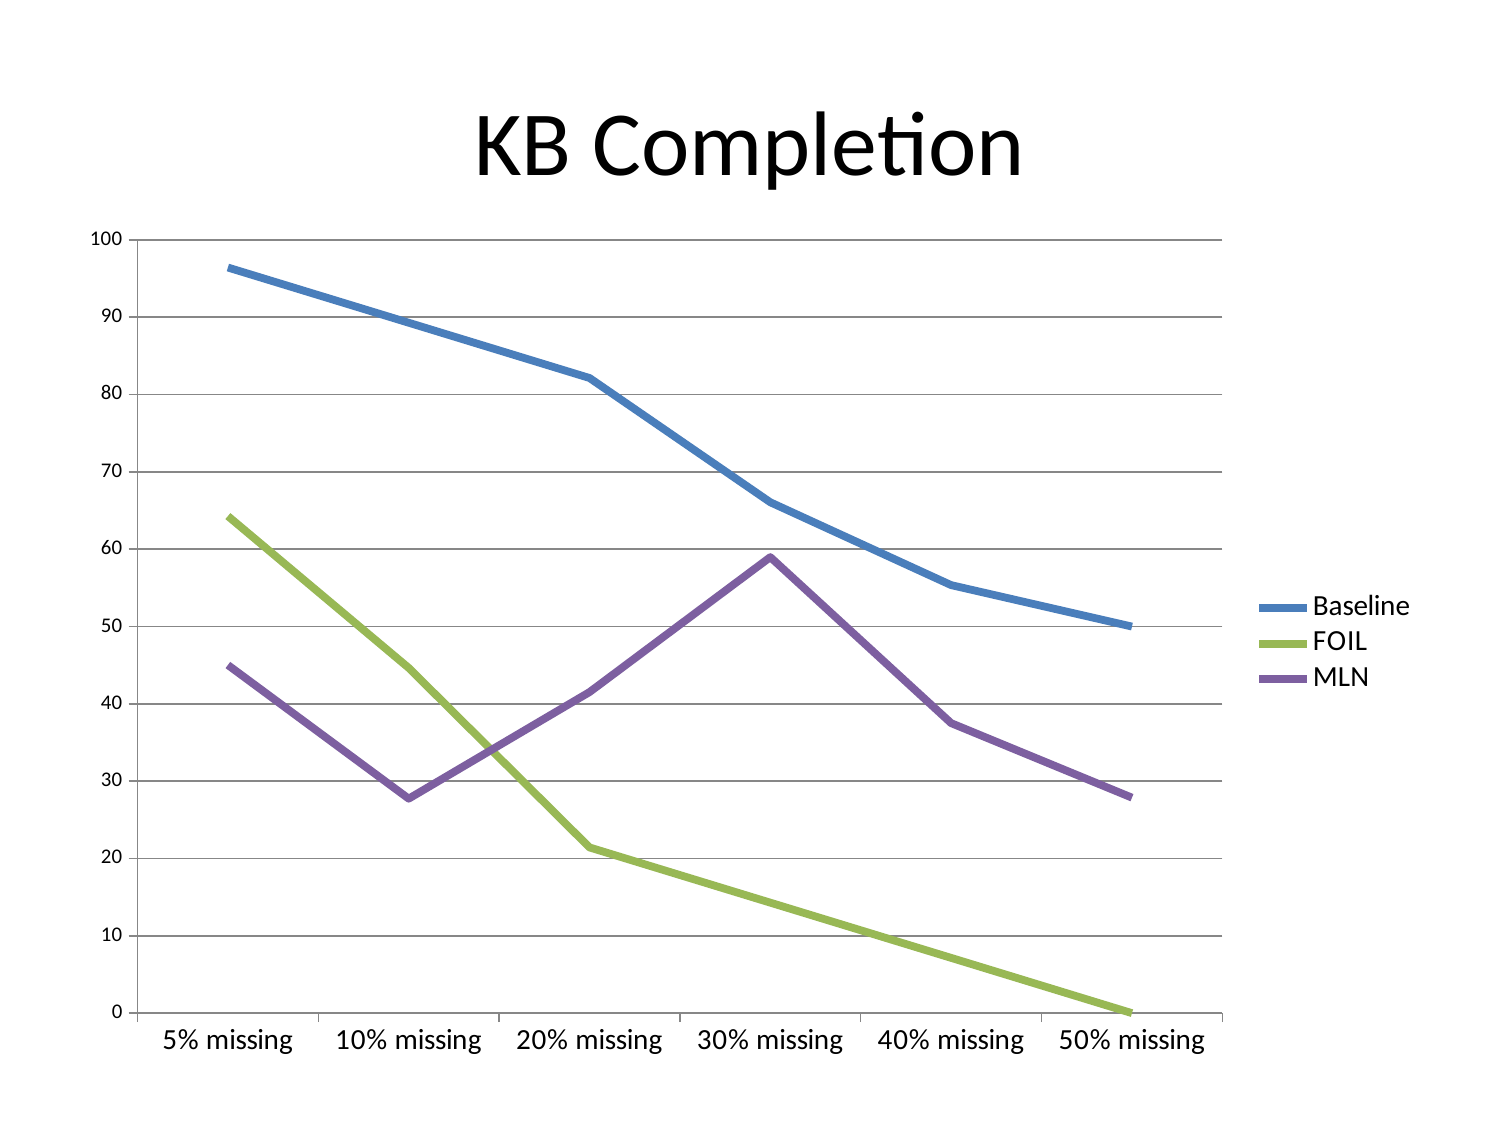

# KB Completion

### Chart

| Category | Baseline | FOIL | MLN |
|---|---|---|---|
| 5% missing | 96.43 | 64.2857142857 | 45.0167199513 |
| 10% missing | 89.29 | 44.6428571429 | 27.7351950864 |
| 20% missing | 82.14 | 21.4285714286 | 41.5154227611 |
| 30% missing | 66.07 | 14.2857142857 | 58.9741793784 |
| 40% missing | 55.36 | 7.14285714286 | 37.4986401505 |
| 50% missing | 50.0 | 0.0 | 27.8604552191 |